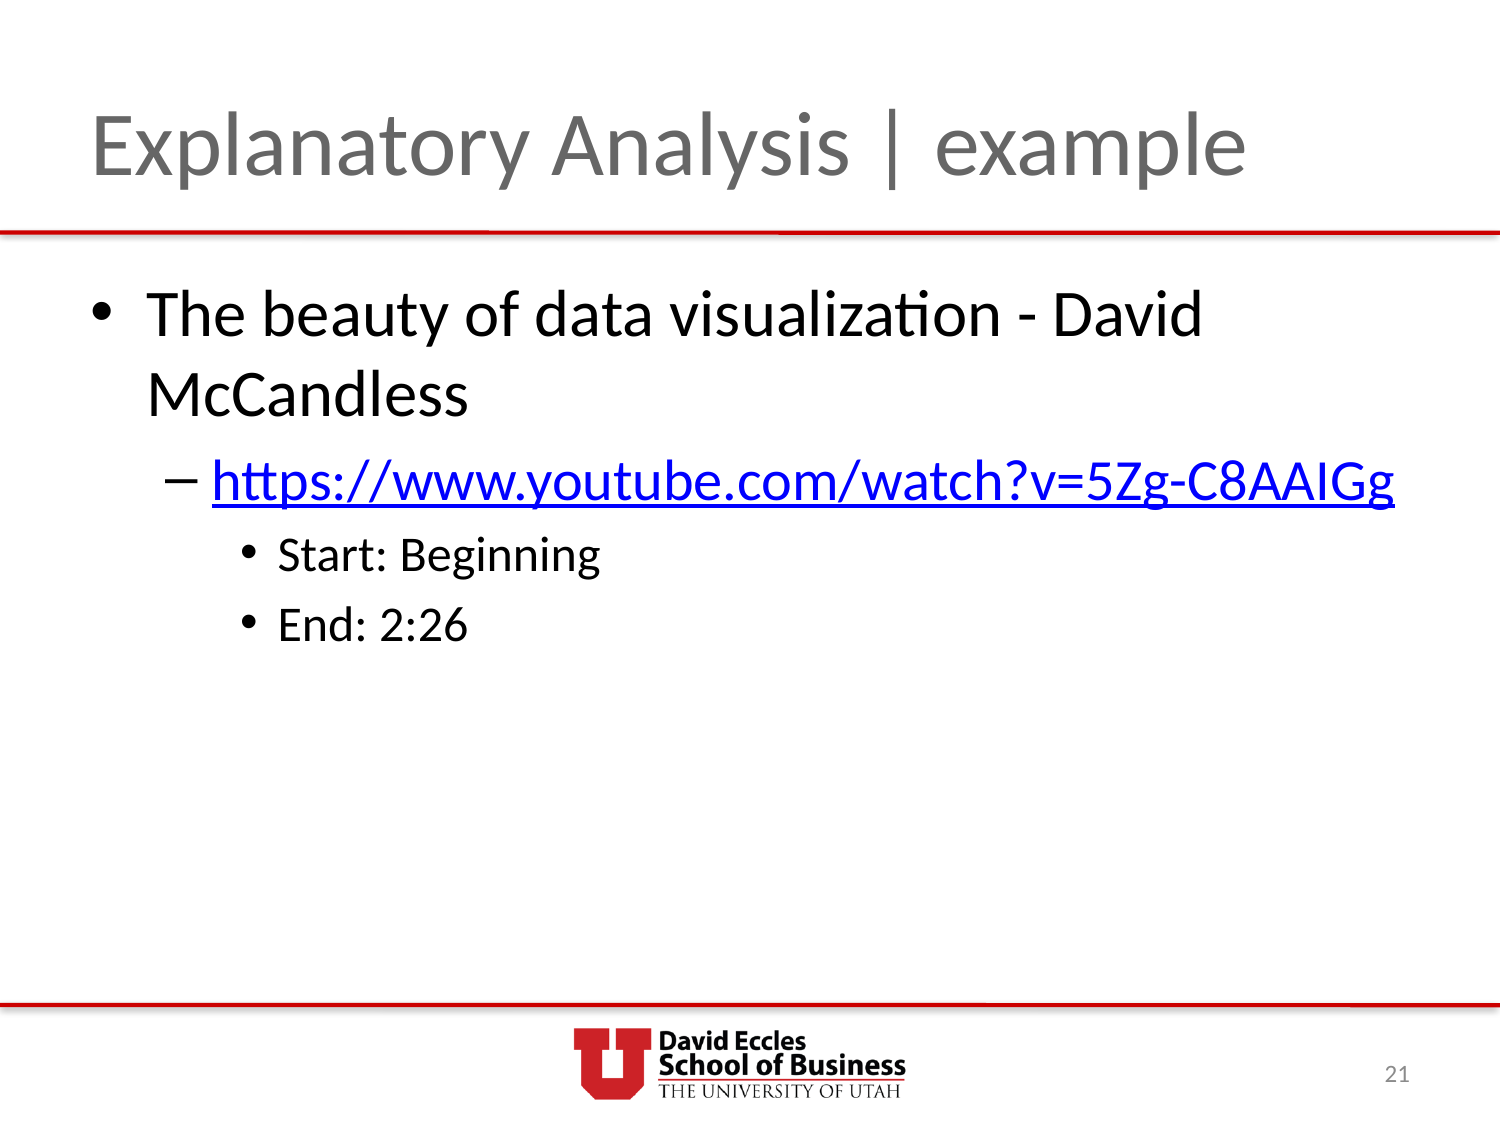

# Explanatory Analysis | example
The beauty of data visualization - David McCandless
https://www.youtube.com/watch?v=5Zg-C8AAIGg
Start: Beginning
End: 2:26

21